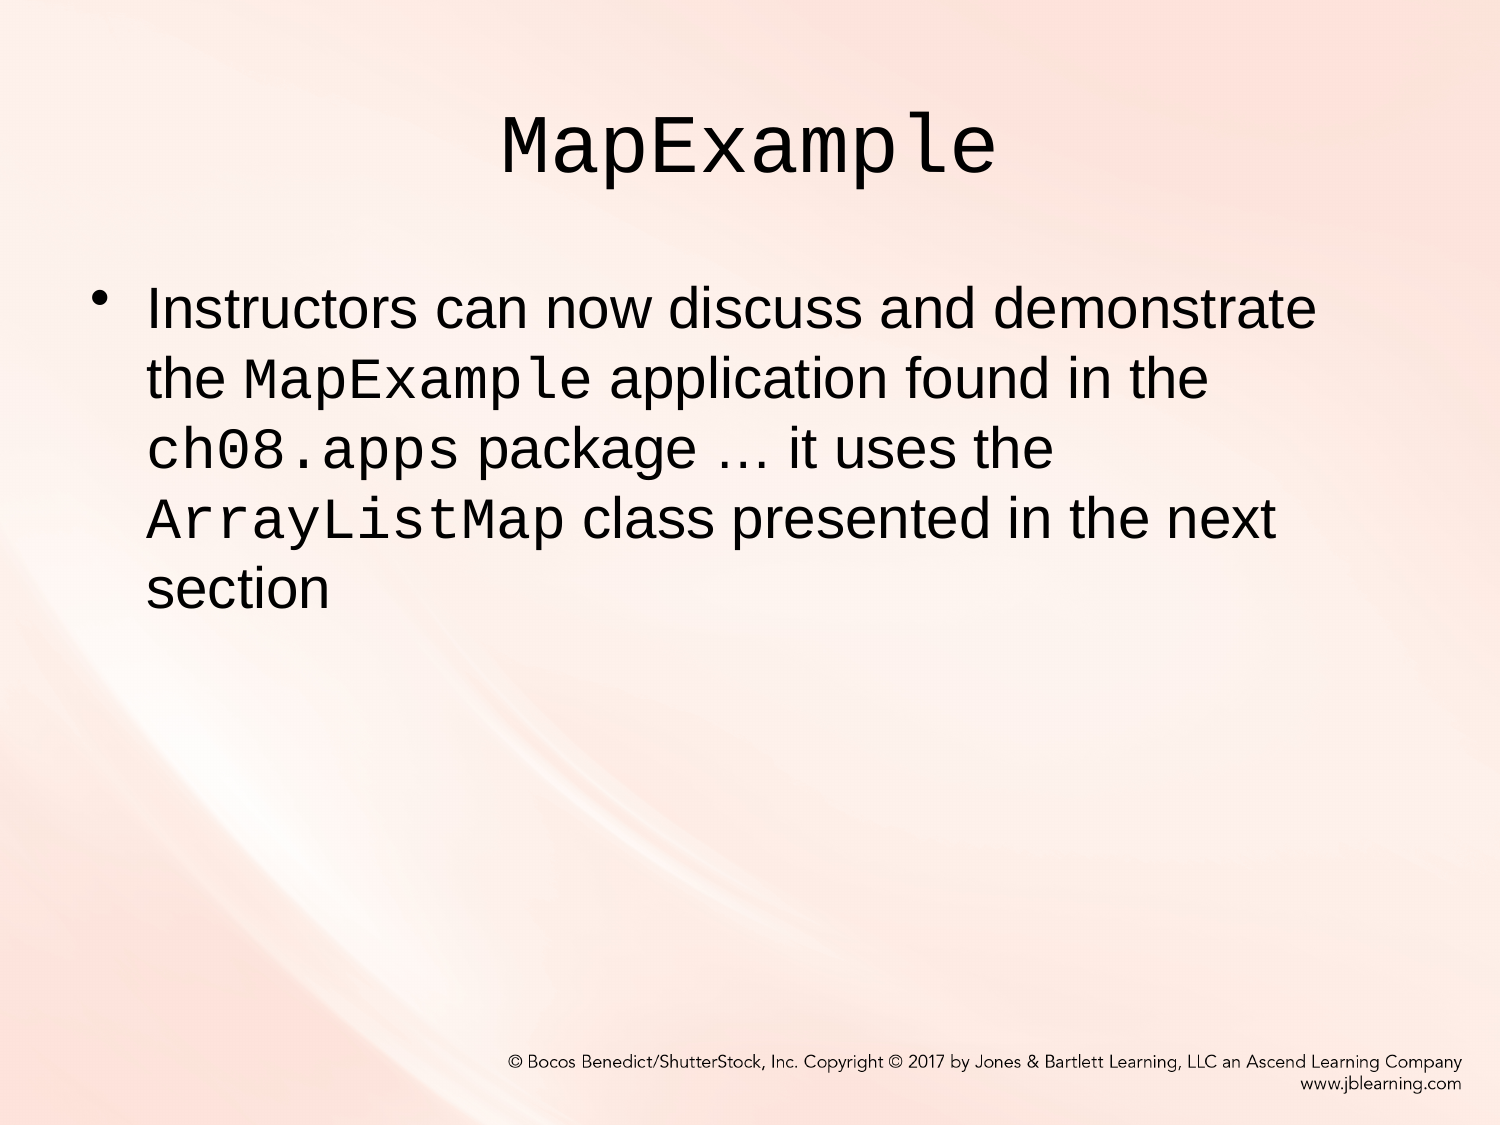

# MapExample
Instructors can now discuss and demonstrate the MapExample application found in the ch08.apps package … it uses the ArrayListMap class presented in the next section